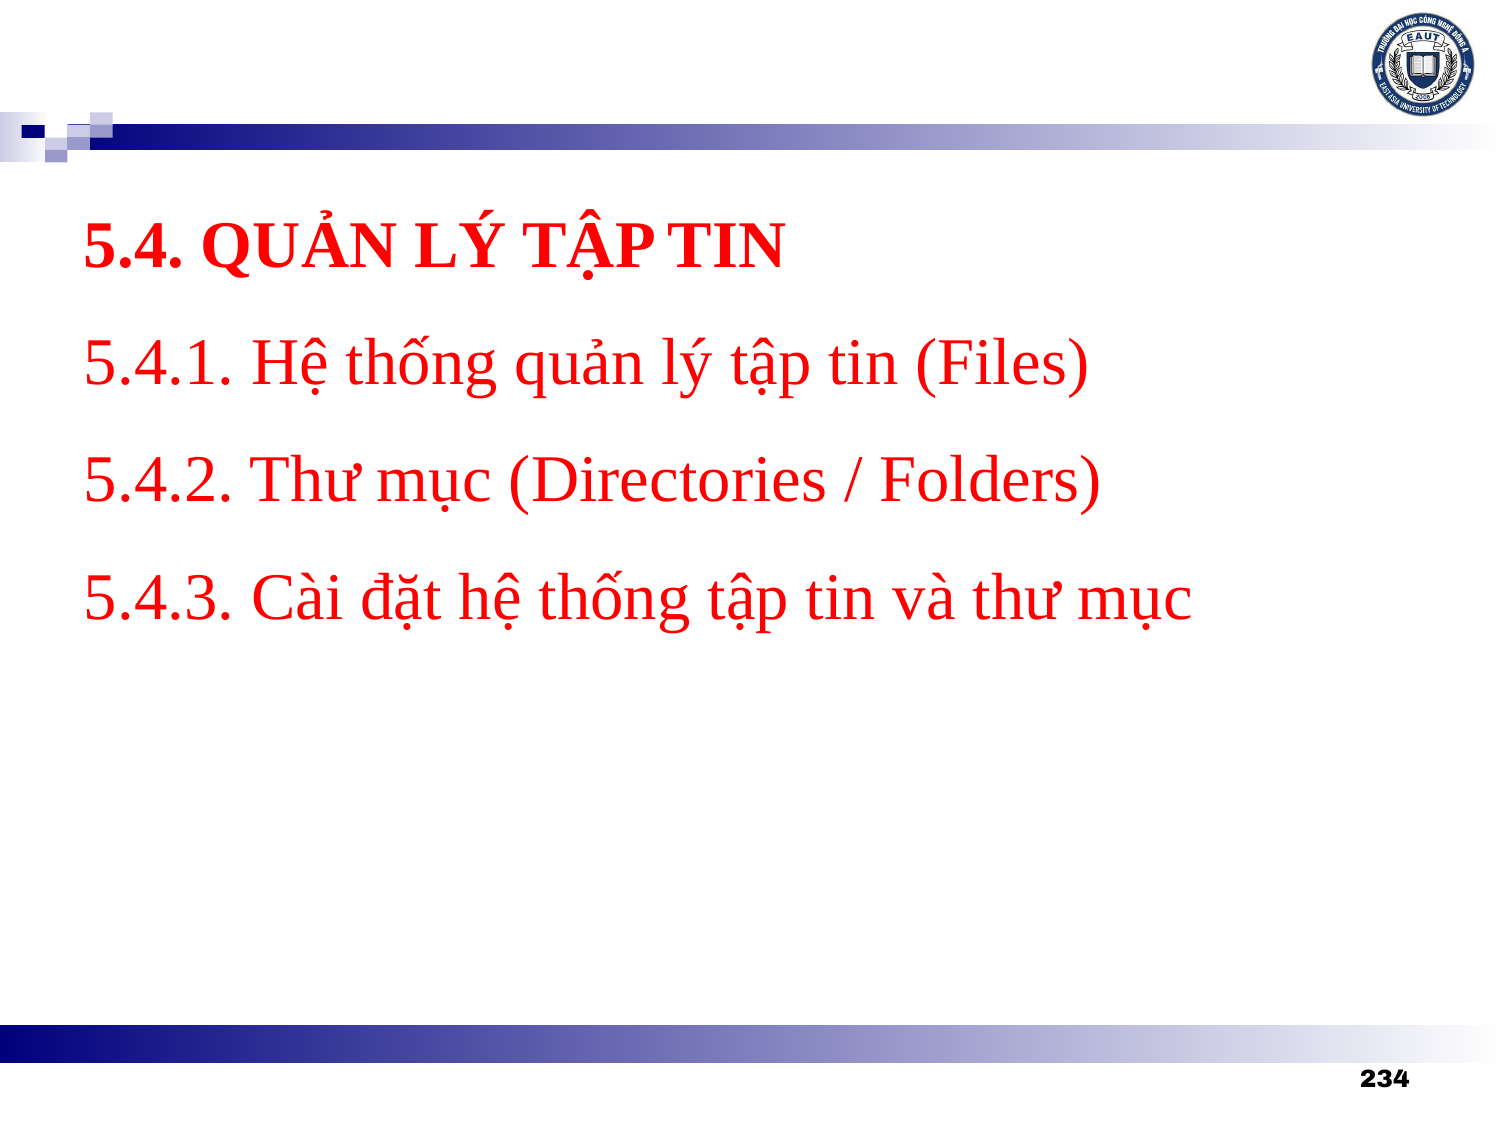

5.4. QUẢN LÝ TẬP TIN
5.4.1. Hệ thống quản lý tập tin (Files)
5.4.2. Thư mục (Directories / Folders)
5.4.3. Cài đặt hệ thống tập tin và thư mục
234